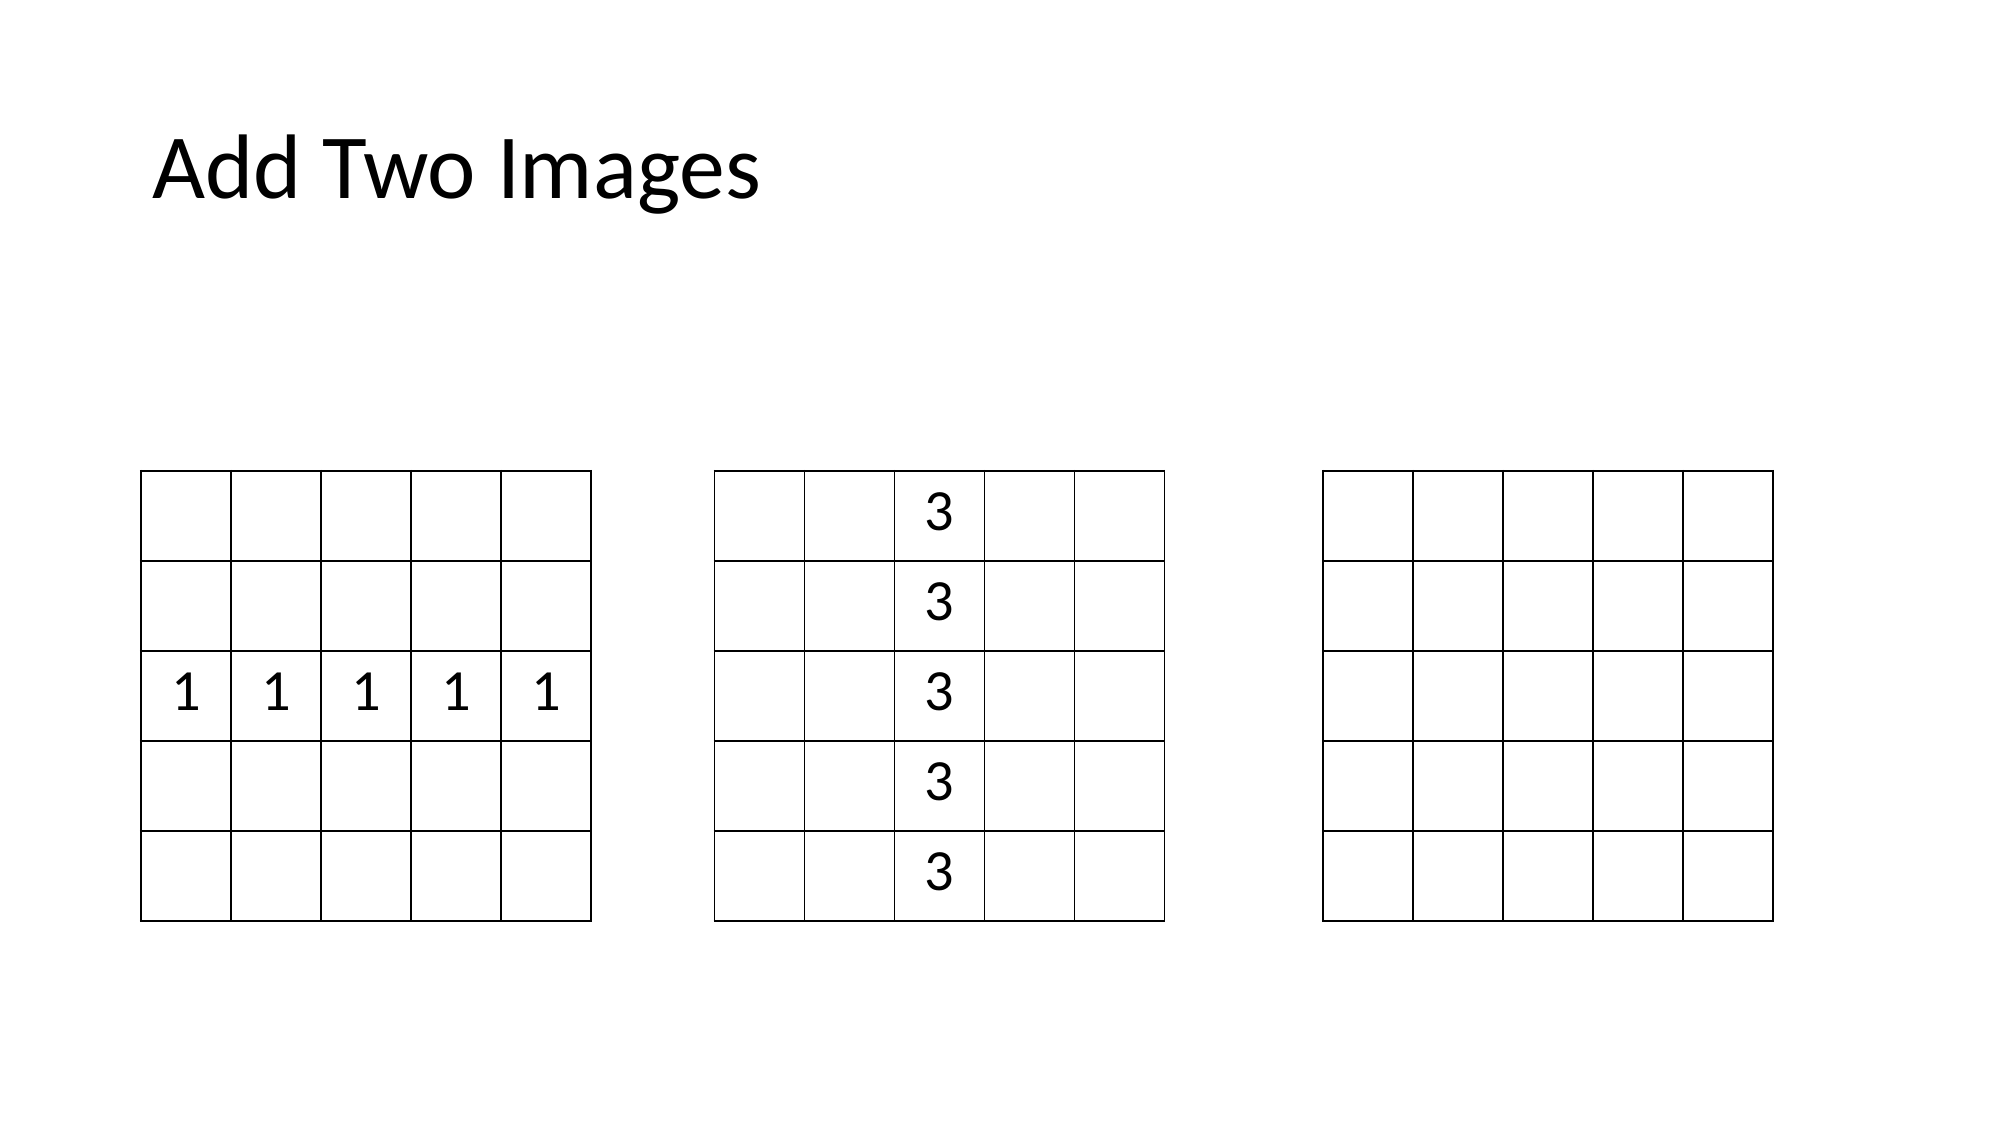

# Add Two Images
|  |  |  |  |  |
| --- | --- | --- | --- | --- |
|  |  |  |  |  |
| 1 | 1 | 1 | 1 | 1 |
|  |  |  |  |  |
|  |  |  |  |  |
|  |  | 3 |  |  |
| --- | --- | --- | --- | --- |
|  |  | 3 |  |  |
|  |  | 3 |  |  |
|  |  | 3 |  |  |
|  |  | 3 |  |  |
|  |  |  |  |  |
| --- | --- | --- | --- | --- |
|  |  |  |  |  |
|  |  |  |  |  |
|  |  |  |  |  |
|  |  |  |  |  |